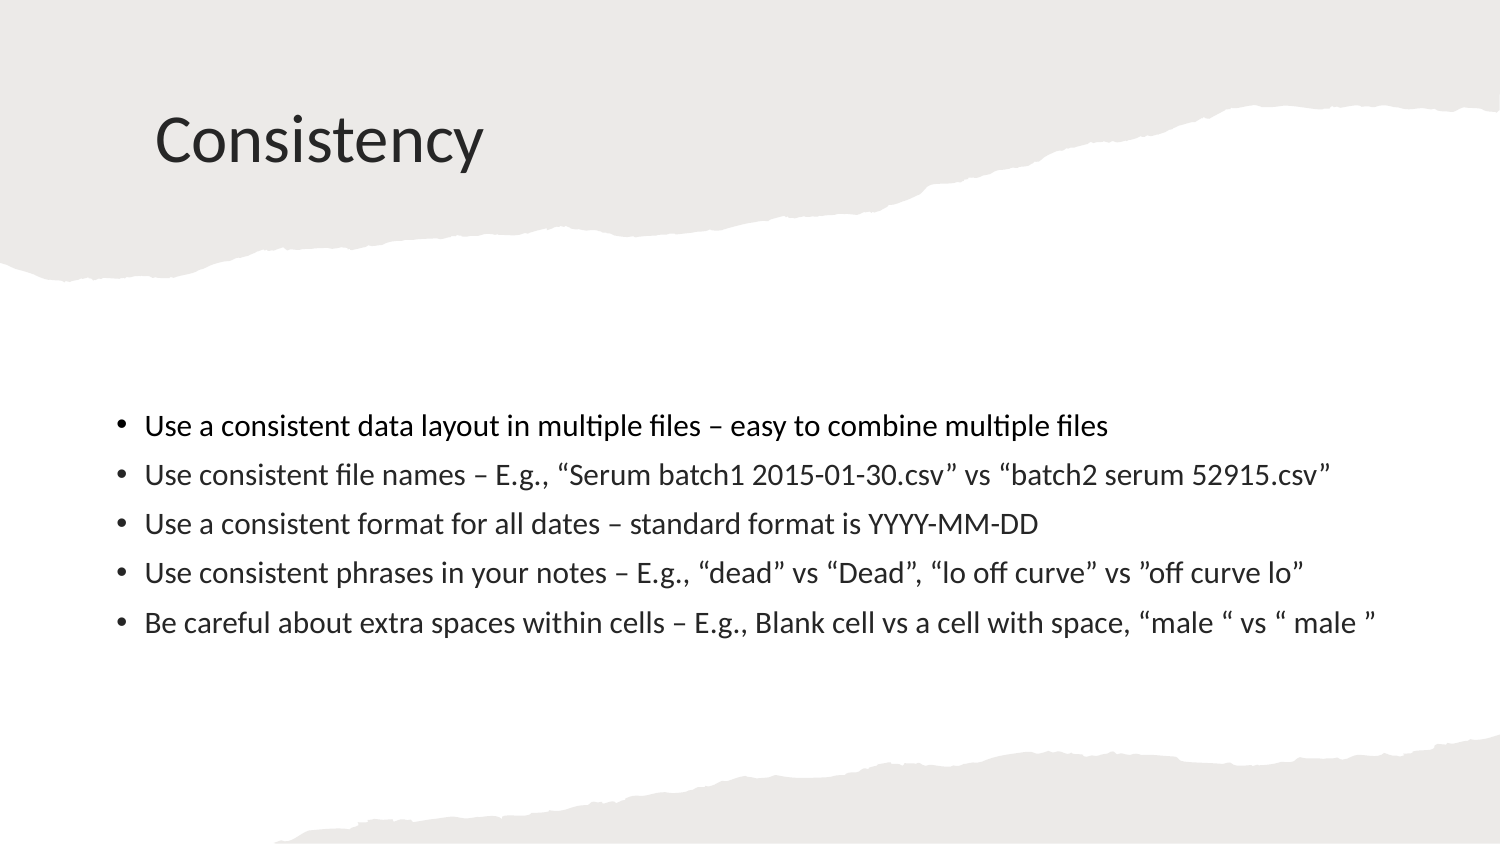

# Consistency
Use a consistent data layout in multiple files – easy to combine multiple files
Use consistent file names – E.g., “Serum batch1 2015-01-30.csv” vs “batch2 serum 52915.csv”
Use a consistent format for all dates – standard format is YYYY-MM-DD
Use consistent phrases in your notes – E.g., “dead” vs “Dead”, “lo off curve” vs ”off curve lo”
Be careful about extra spaces within cells – E.g., Blank cell vs a cell with space, “male “ vs “ male ”